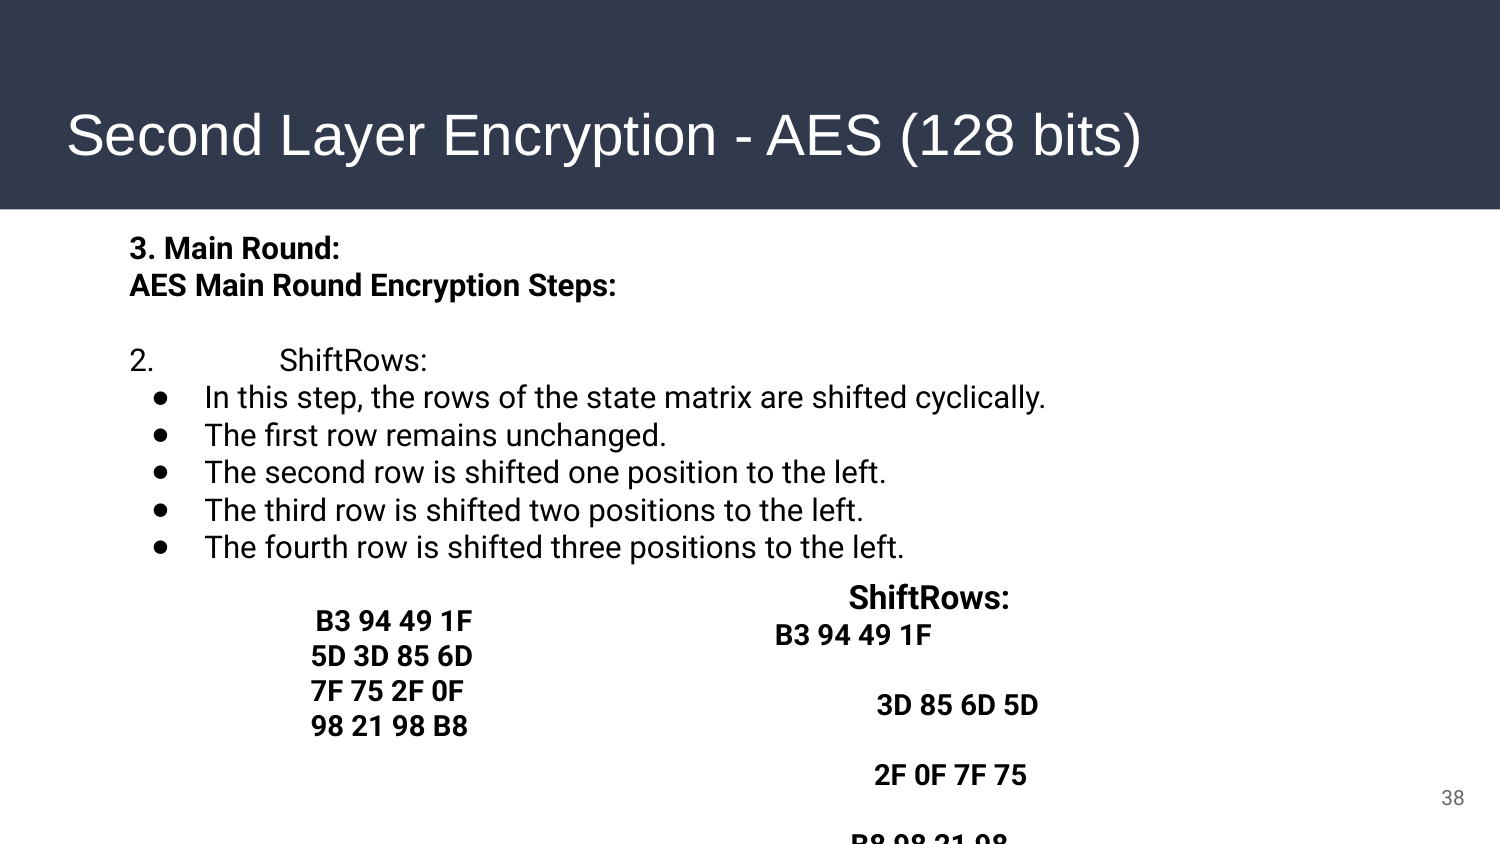

# Second Layer Encryption - AES (128 bits)

3. Main Round:
AES Main Round Encryption Steps:

2. 	ShiftRows:
In this step, the rows of the state matrix are shifted cyclically.
The first row remains unchanged.
The second row is shifted one position to the left.
The third row is shifted two positions to the left.
The fourth row is shifted three positions to the left.

     B3 94 49 1F
                         5D 3D 85 6D
                         7F 75 2F 0F
                         98 21 98 B8

ShiftRows:
 B3 94 49 1F                                                                                    3D 85 6D 5D                                                                     2F 0F 7F 75                                                        B8 98 21 98
38